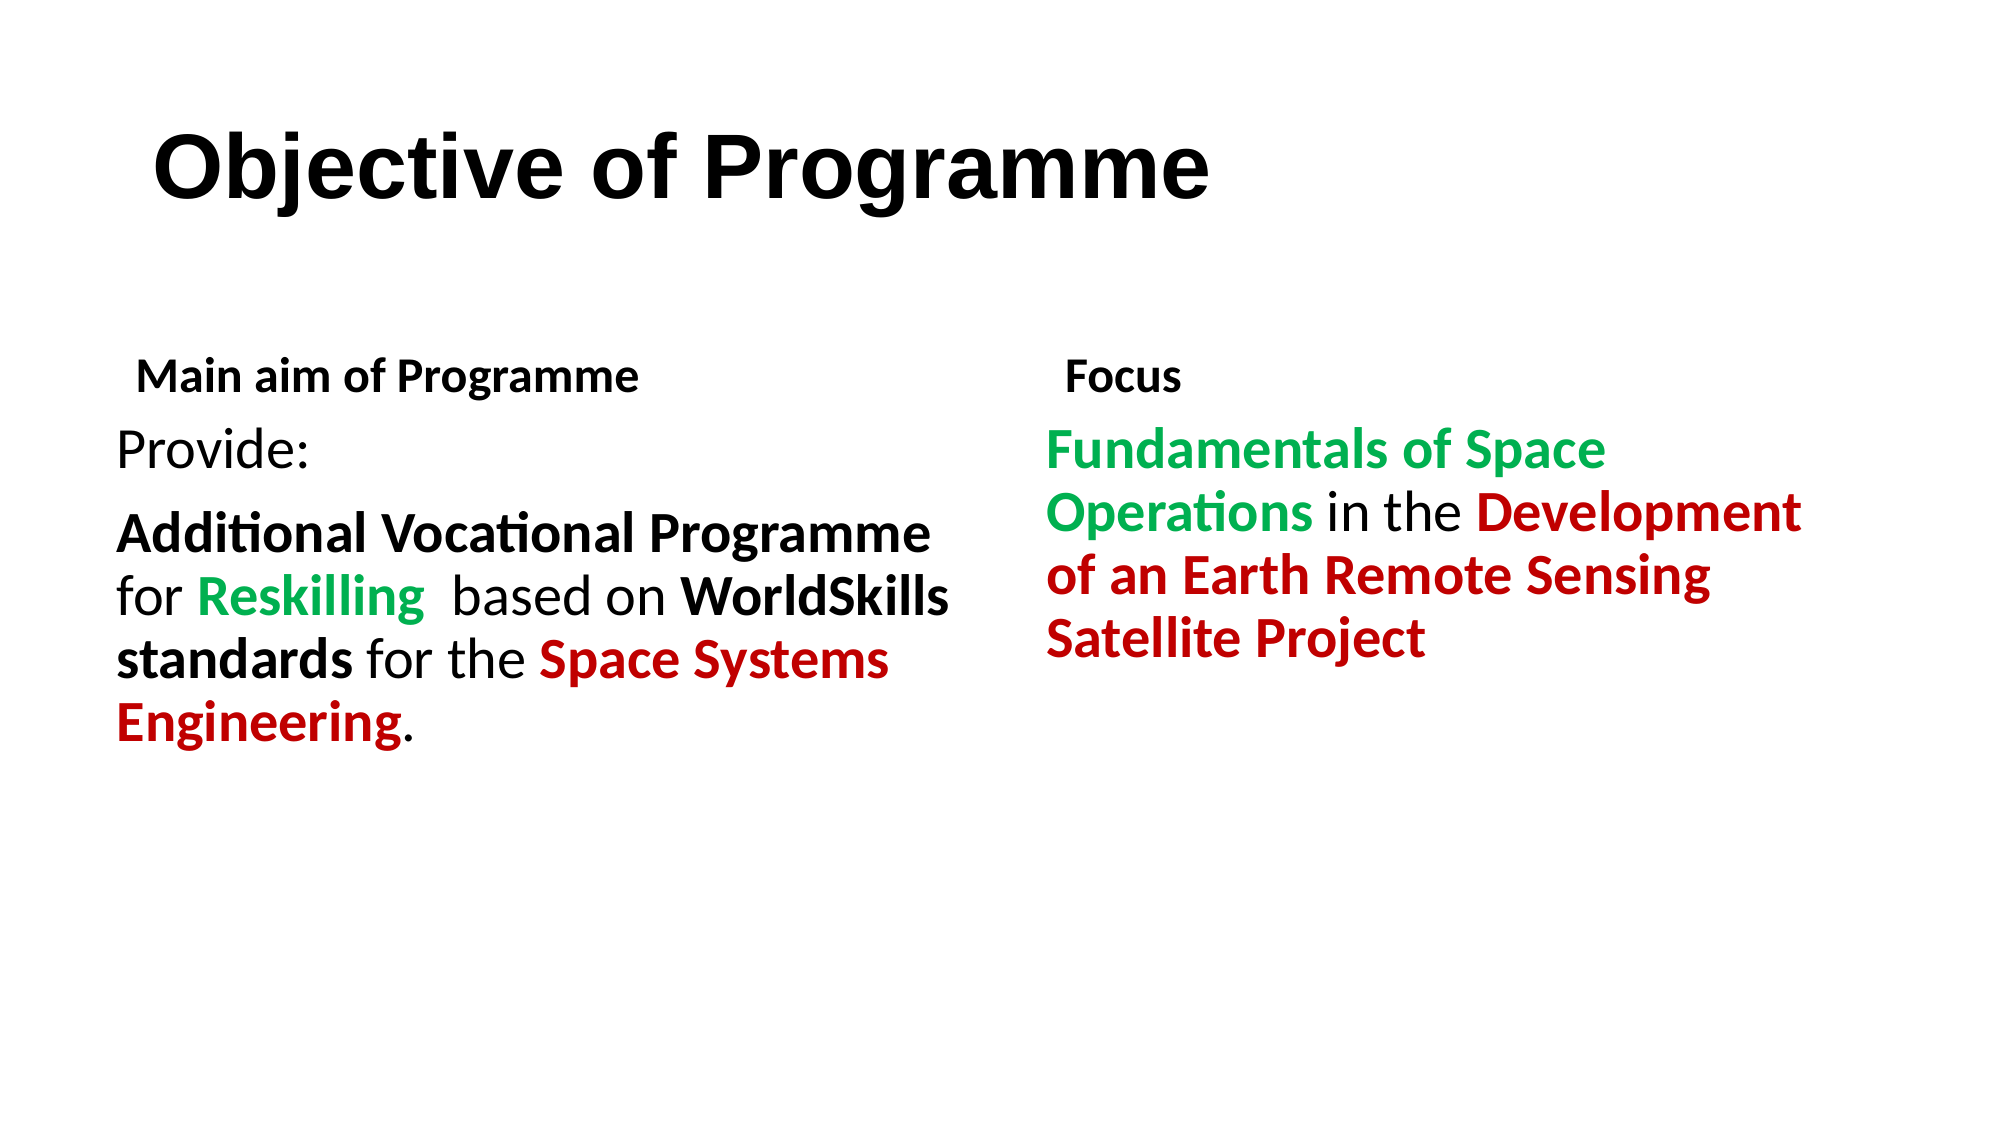

# Objective of Programme
Focus
Main aim of Programme
Provide:
Additional Vocational Programme for Reskilling  based on WorldSkills standards for the Space Systems Engineering.
Fundamentals of Space Operations in the Development of an Earth Remote Sensing Satellite Project